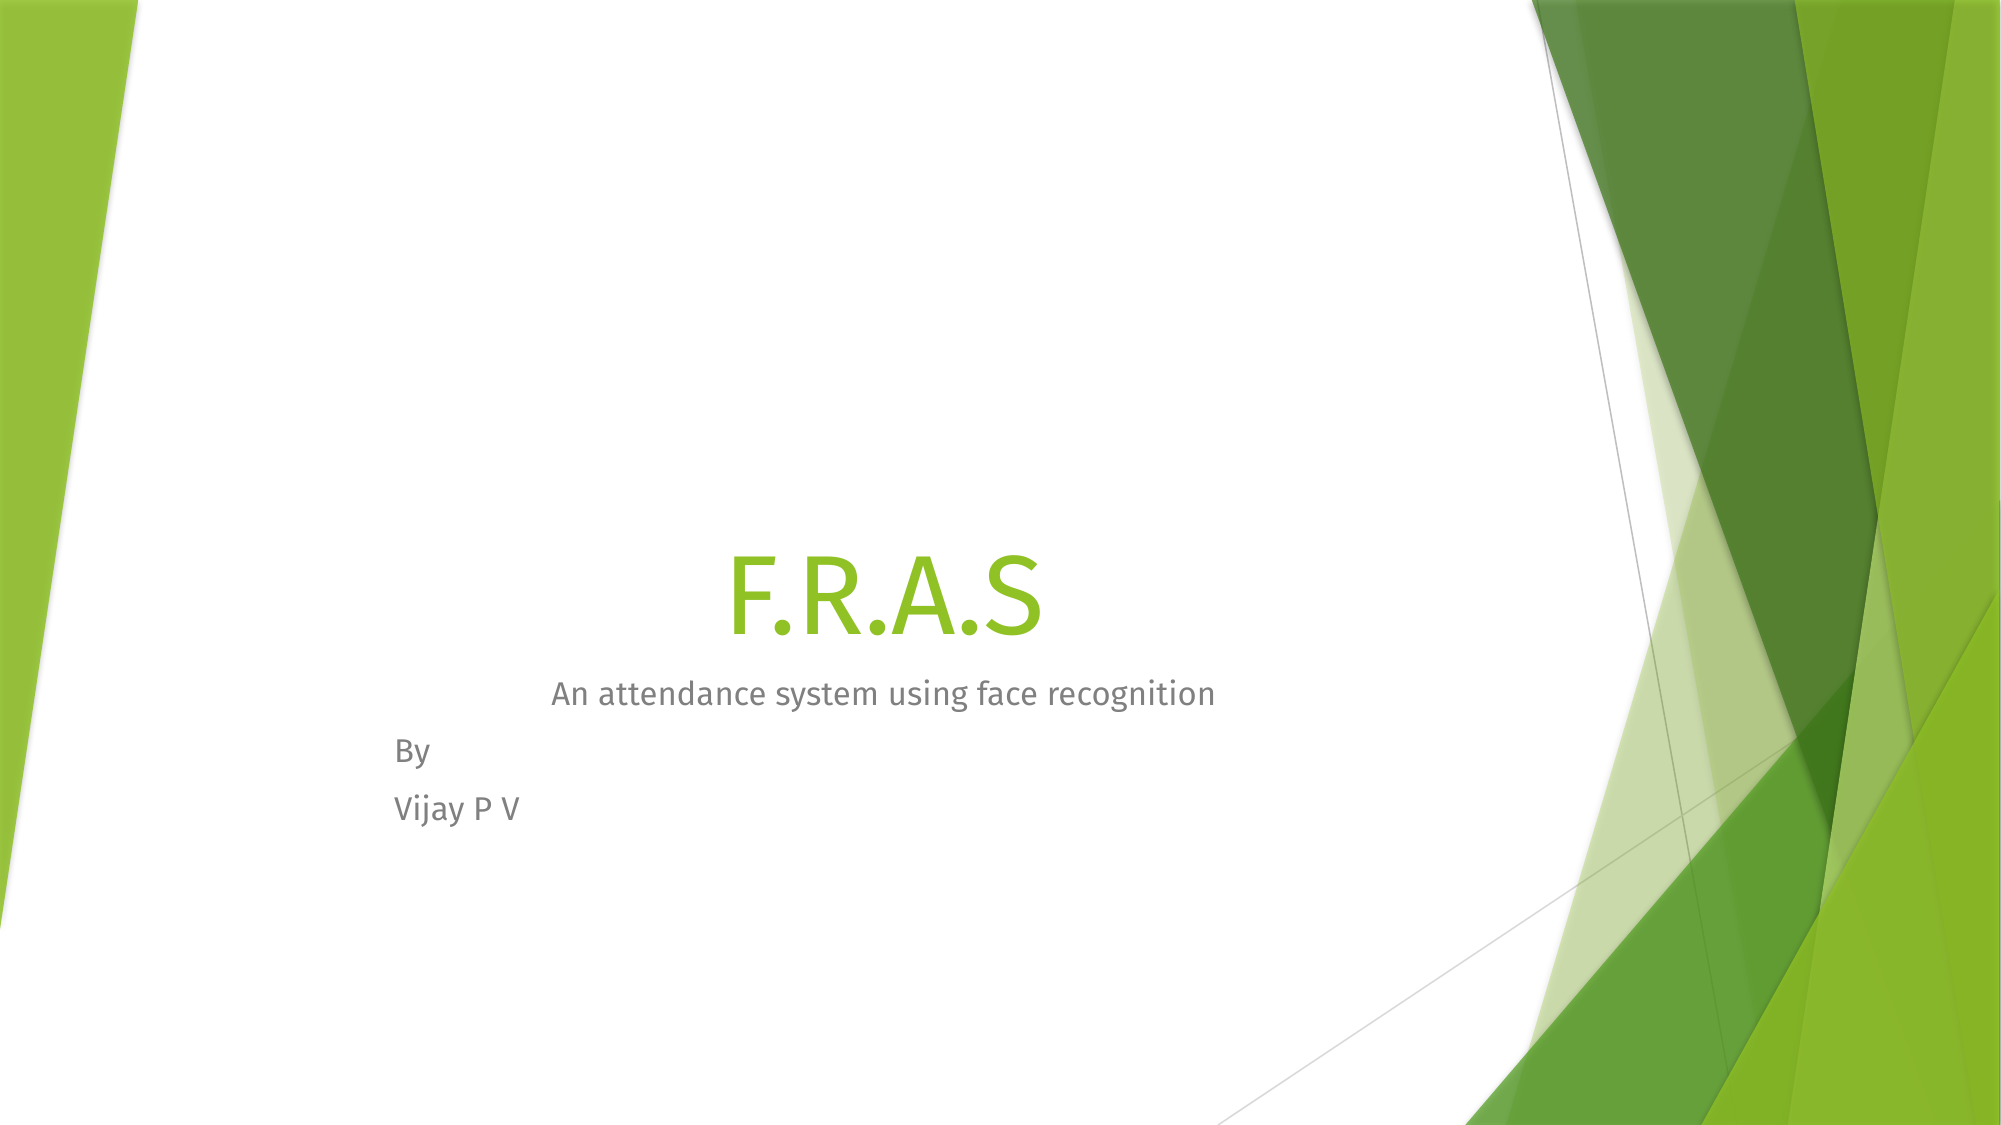

# F.R.A.S
An attendance system using face recognition
												By
													Vijay P V